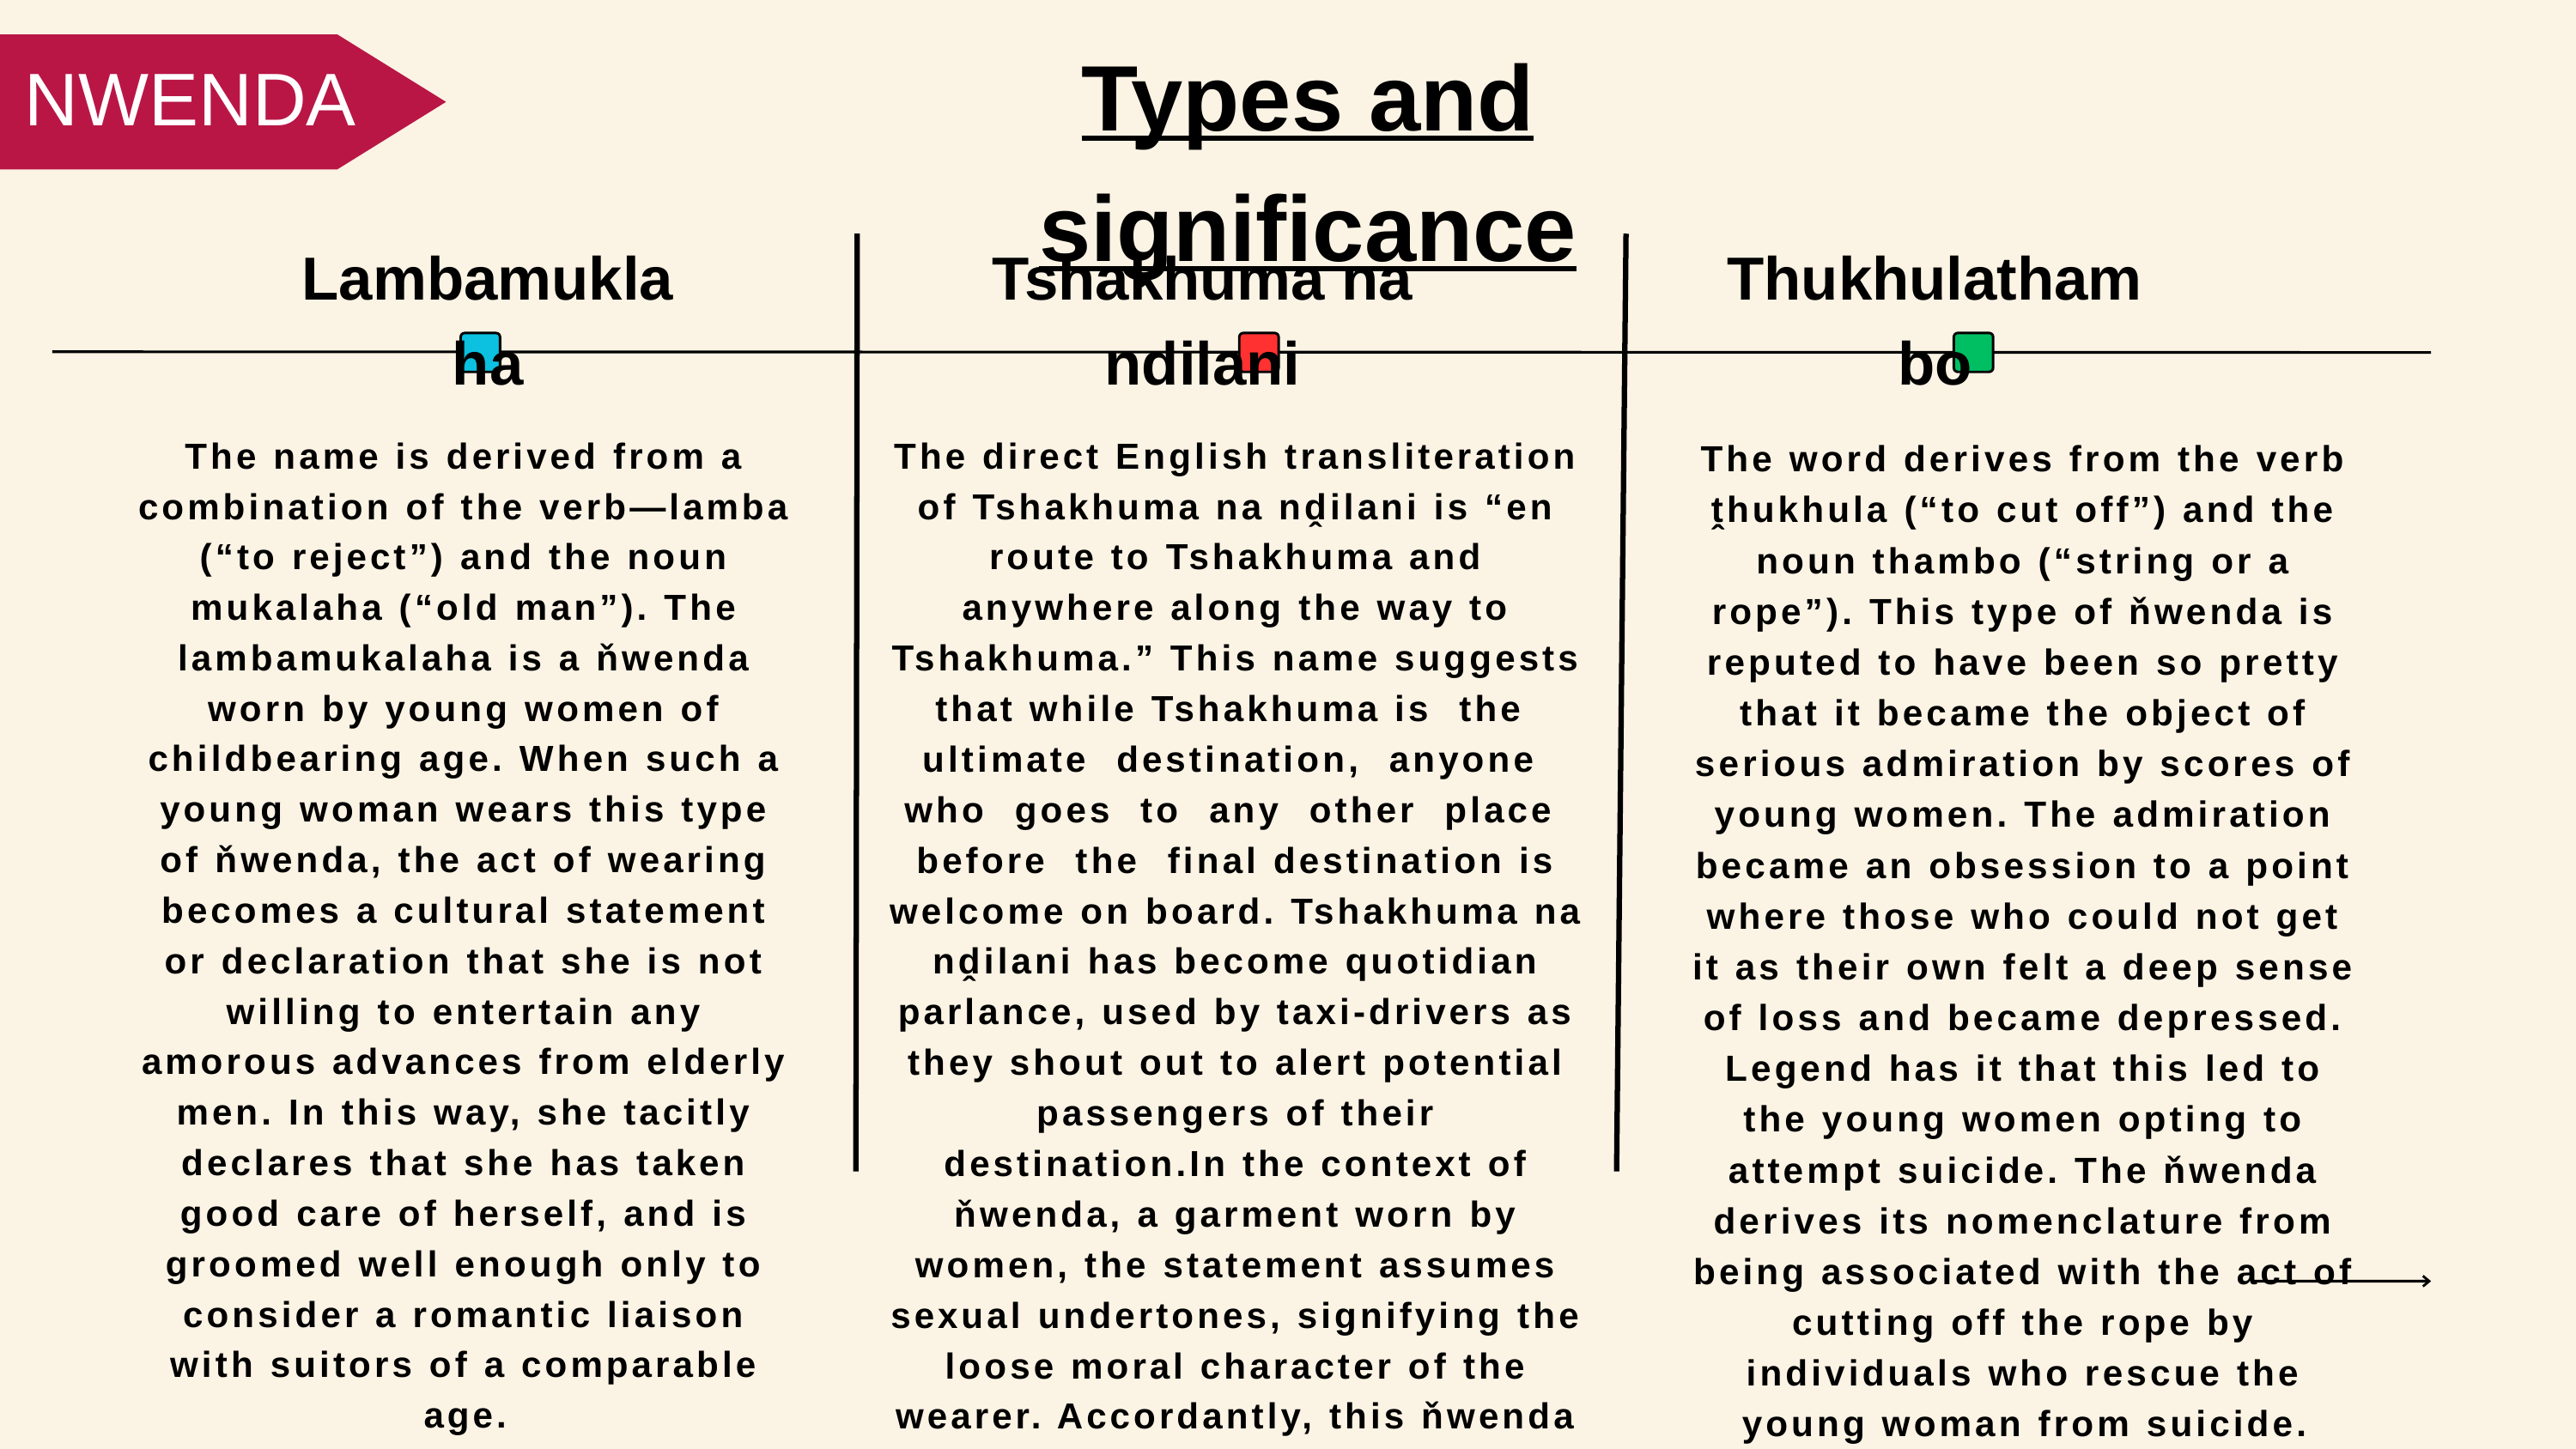

Types and significance

NWENDA
Lambamuklaha
Tshakhuma na ndilani
Thukhulathambo

The name is derived from a combination of the verb—lamba (“to reject”) and the noun mukalaha (“old man”). The lambamukalaha is a ňwenda worn by young women of childbearing age. When such a young woman wears this type of ňwenda, the act of wearing becomes a cultural statement or declaration that she is not willing to entertain any amorous advances from elderly men. In this way, she tacitly declares that she has taken good care of herself, and is groomed well enough only to consider a romantic liaison with suitors of a comparable age.
The direct English transliteration of Tshakhuma na nḓilani is “en route to Tshakhuma and anywhere along the way to Tshakhuma.” This name suggests that while Tshakhuma is  the  ultimate  destination,  anyone  who  goes  to  any  other  place  before  the  final destination is welcome on board. Tshakhuma na nḓilani has become quotidian parlance, used by taxi-drivers as they shout out to alert potential passengers of their destination.In the context of ňwenda, a garment worn by women, the statement assumes sexual undertones, signifying the loose moral character of the wearer. Accordantly, this ňwenda is known to be the preferred attire for prostitutes.
The word derives from the verb ṱhukhula (“to cut off”) and the noun thambo (“string or a rope”). This type of ňwenda is reputed to have been so pretty that it became the object of serious admiration by scores of young women. The admiration became an obsession to a point where those who could not get it as their own felt a deep sense of loss and became depressed. Legend has it that this led to the young women opting to attempt suicide. The ňwenda derives its nomenclature from being associated with the act of cutting off the rope by individuals who rescue the young woman from suicide.